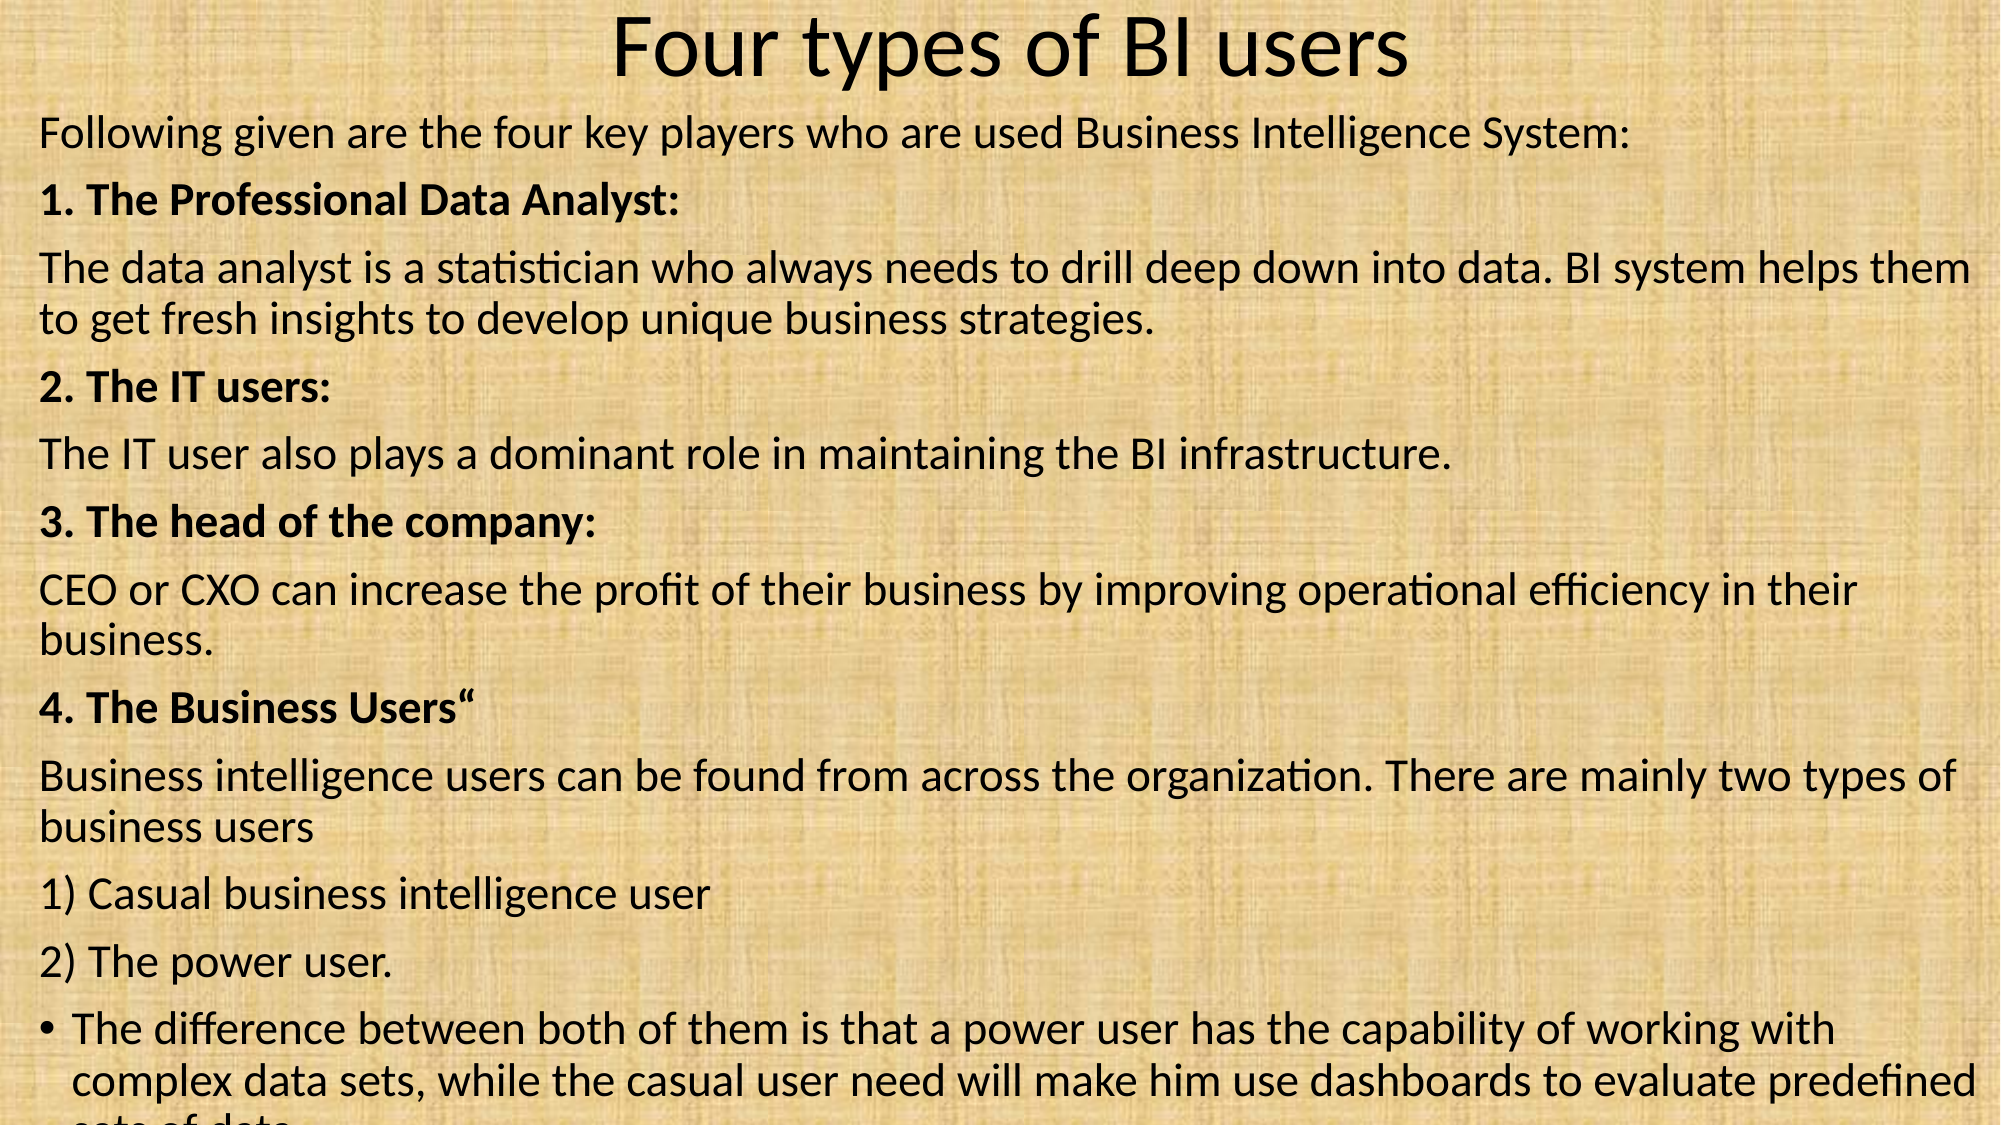

# Four types of BI users
Following given are the four key players who are used Business Intelligence System:
1. The Professional Data Analyst:
The data analyst is a statistician who always needs to drill deep down into data. BI system helps them to get fresh insights to develop unique business strategies.
2. The IT users:
The IT user also plays a dominant role in maintaining the BI infrastructure.
3. The head of the company:
CEO or CXO can increase the profit of their business by improving operational efficiency in their business.
4. The Business Users“
Business intelligence users can be found from across the organization. There are mainly two types of business users
1) Casual business intelligence user
2) The power user.
The difference between both of them is that a power user has the capability of working with complex data sets, while the casual user need will make him use dashboards to evaluate predefined sets of data.